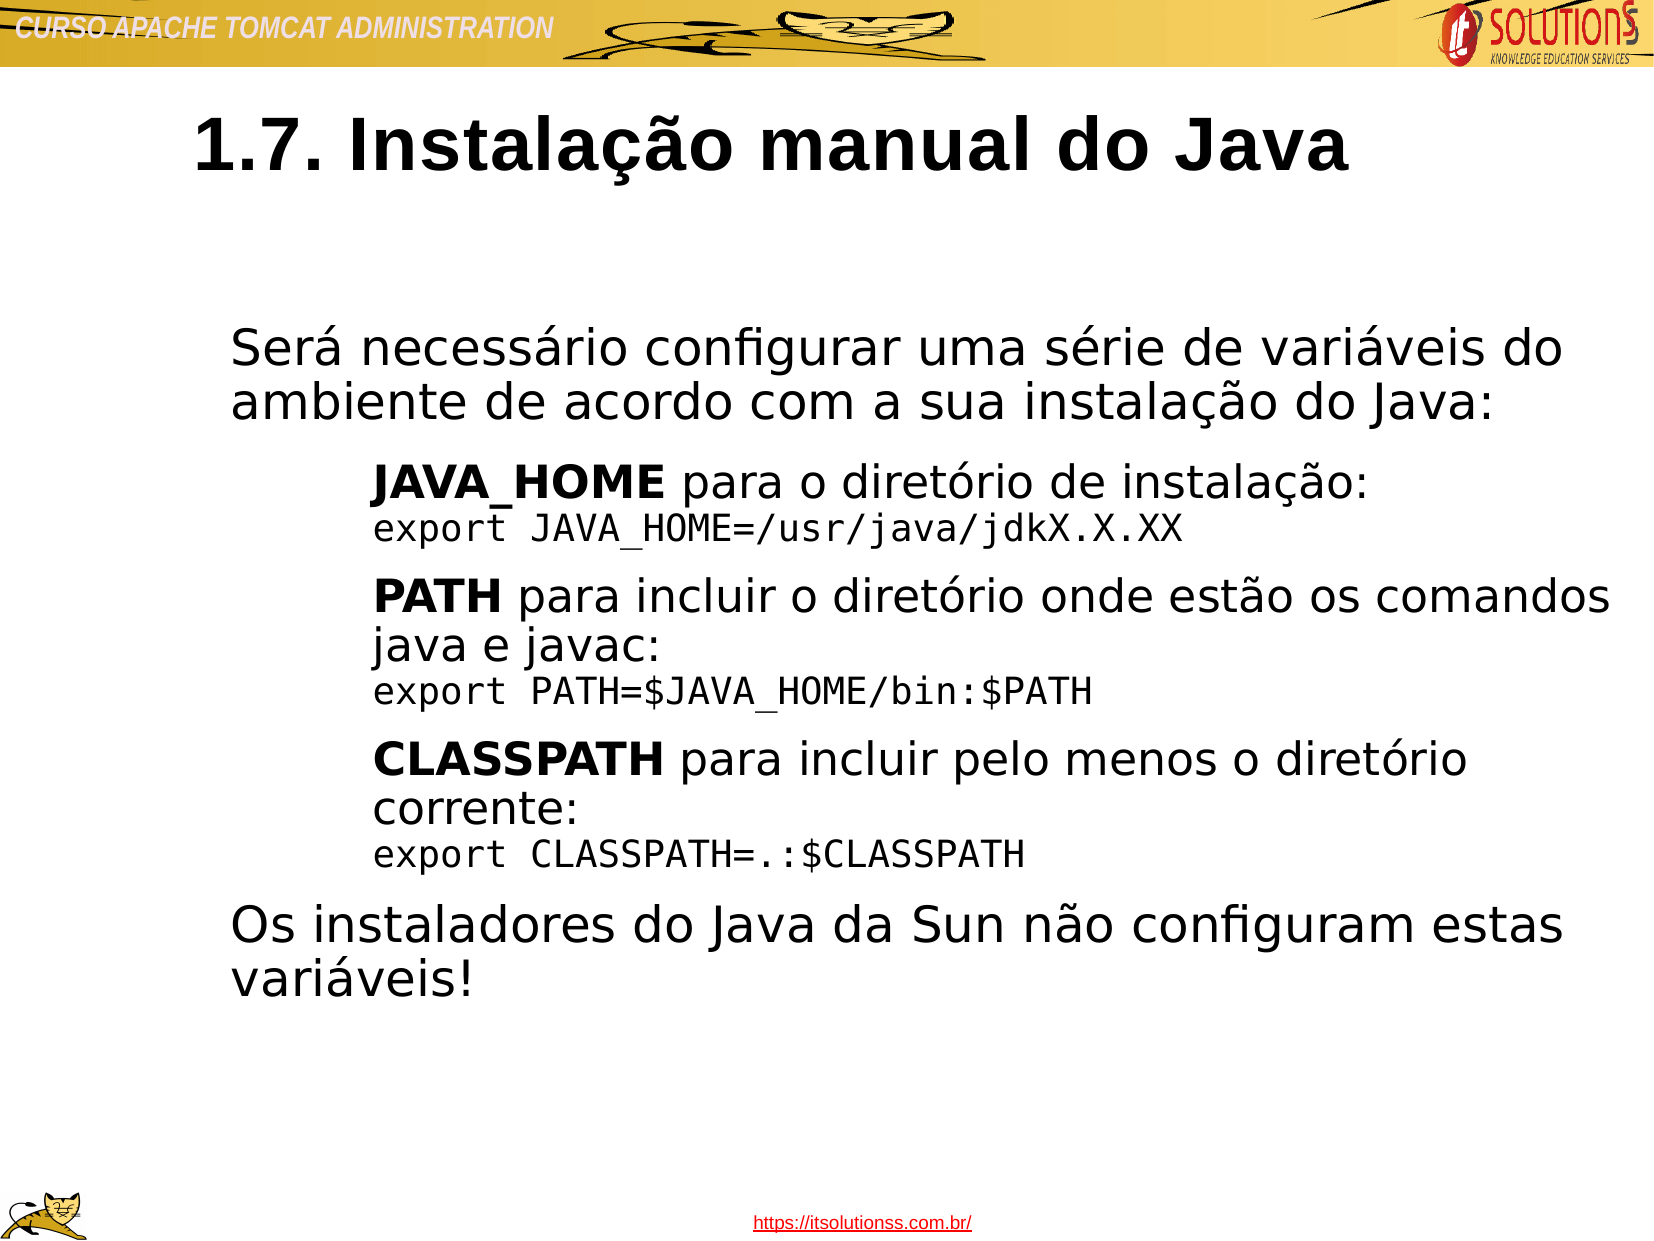

1.7. Instalação manual do Java
Será necessário configurar uma série de variáveis do ambiente de acordo com a sua instalação do Java:
JAVA_HOME para o diretório de instalação:
export JAVA_HOME=/usr/java/jdkX.X.XX
PATH para incluir o diretório onde estão os comandos java e javac:
export PATH=$JAVA_HOME/bin:$PATH
CLASSPATH para incluir pelo menos o diretório corrente:
export CLASSPATH=.:$CLASSPATH
Os instaladores do Java da Sun não configuram estas variáveis!